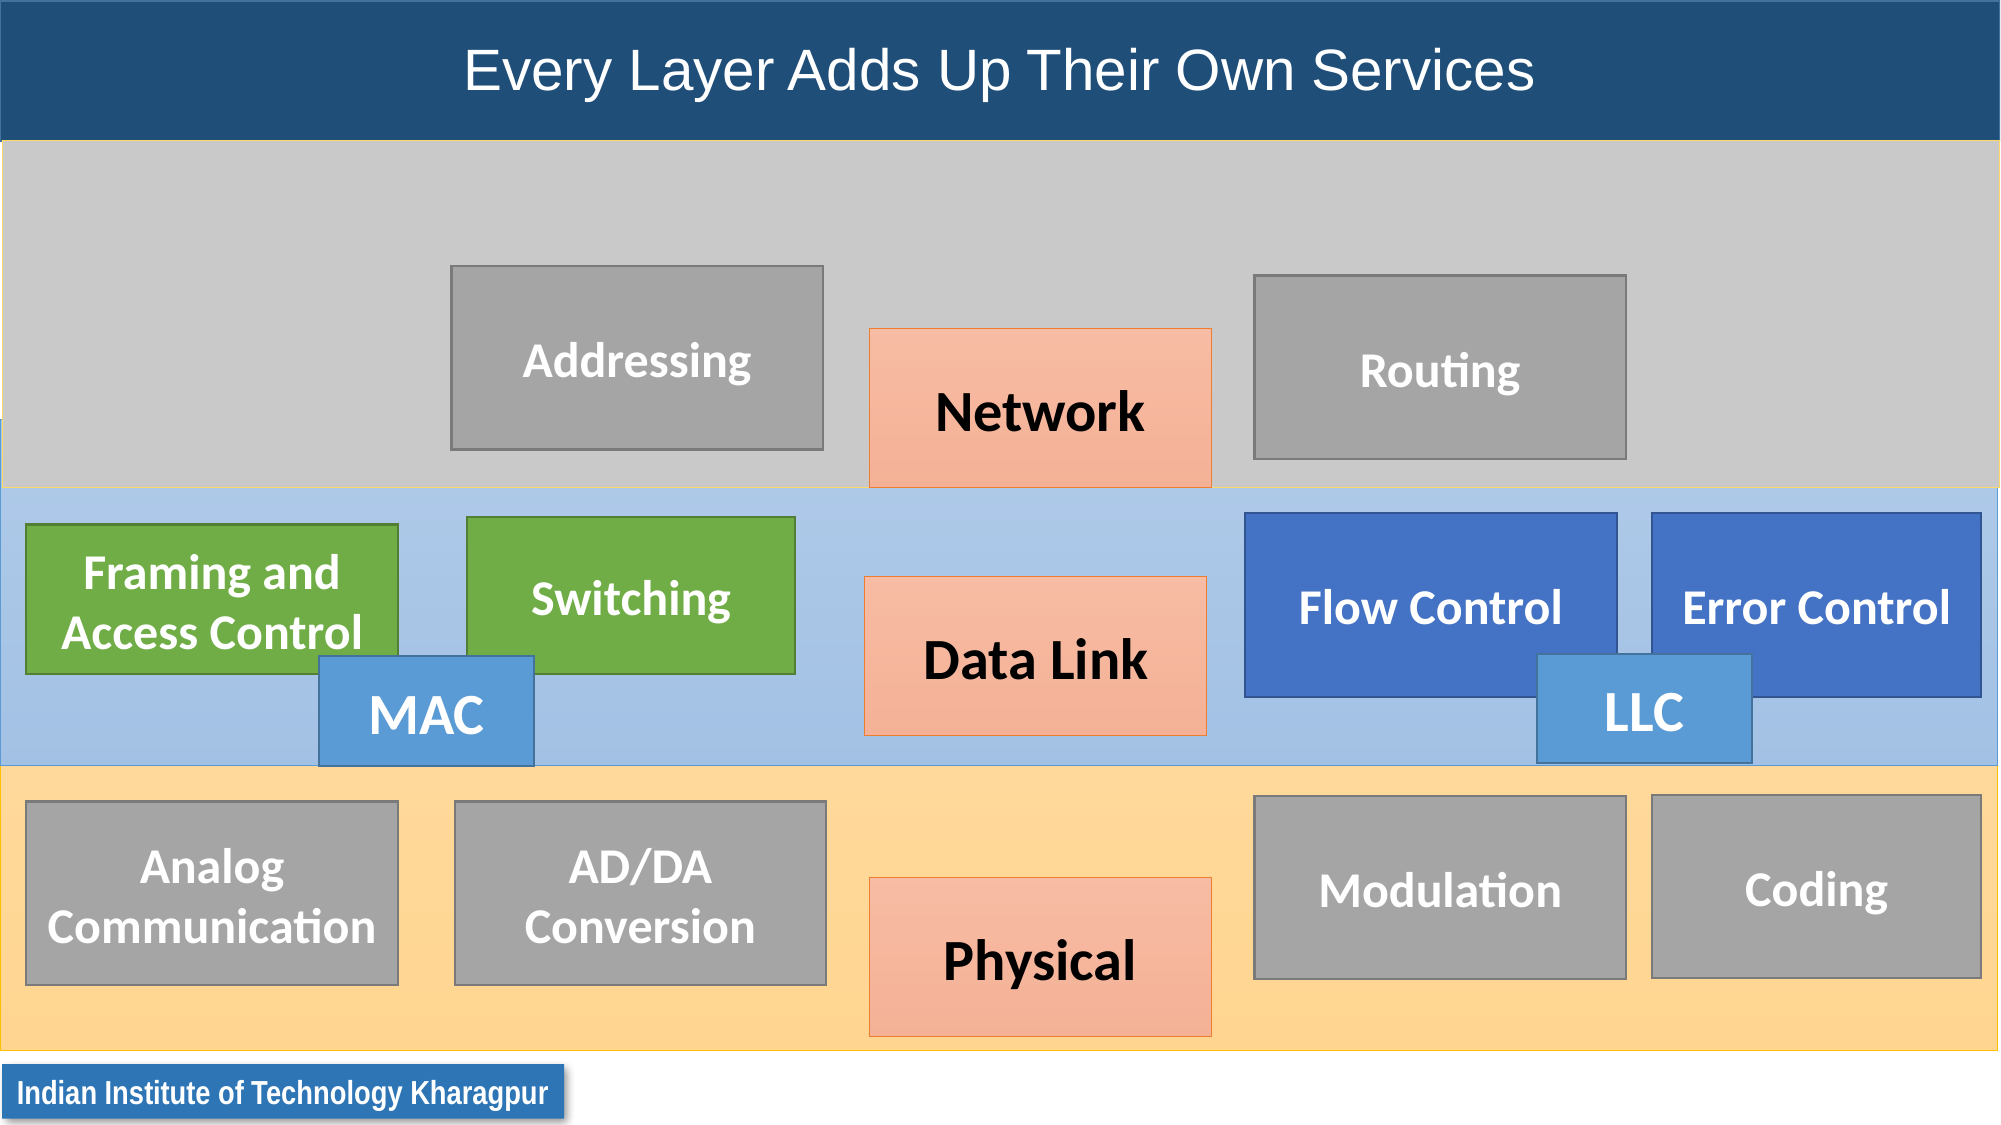

# Every Layer Adds Up Their Own Services

Addressing
Routing
Network

Flow Control
Error Control
Switching
Framing and Access Control
Data Link
LLC
MAC

Coding
Modulation
Analog Communication
AD/DA Conversion
Physical